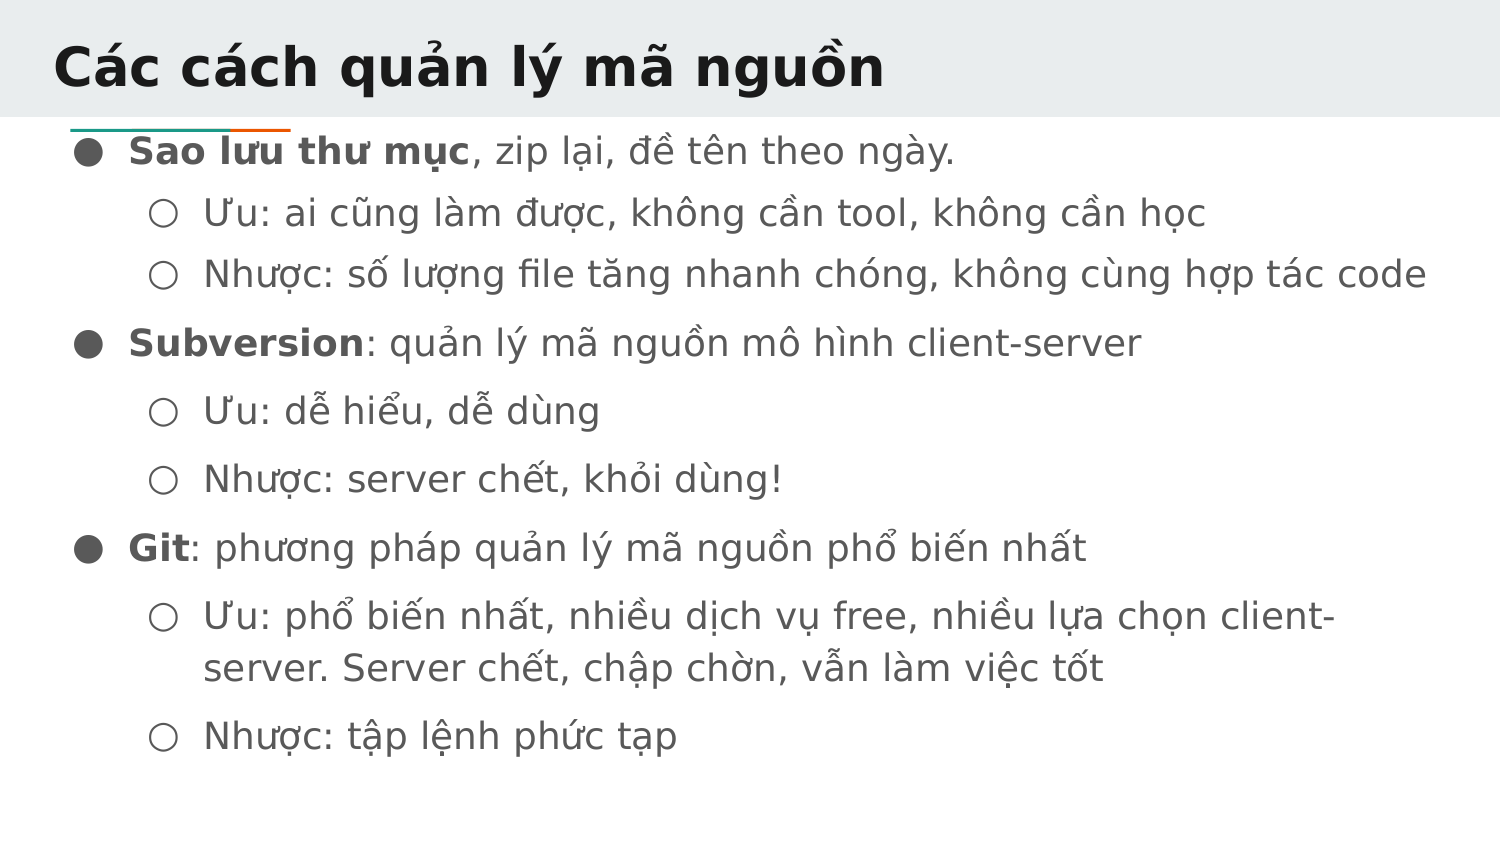

# Các cách quản lý mã nguồn
Sao lưu thư mục, zip lại, đề tên theo ngày.
Ưu: ai cũng làm được, không cần tool, không cần học
Nhược: số lượng file tăng nhanh chóng, không cùng hợp tác code
Subversion: quản lý mã nguồn mô hình client-server
Ưu: dễ hiểu, dễ dùng
Nhược: server chết, khỏi dùng!
Git: phương pháp quản lý mã nguồn phổ biến nhất
Ưu: phổ biến nhất, nhiều dịch vụ free, nhiều lựa chọn client-server. Server chết, chập chờn, vẫn làm việc tốt
Nhược: tập lệnh phức tạp